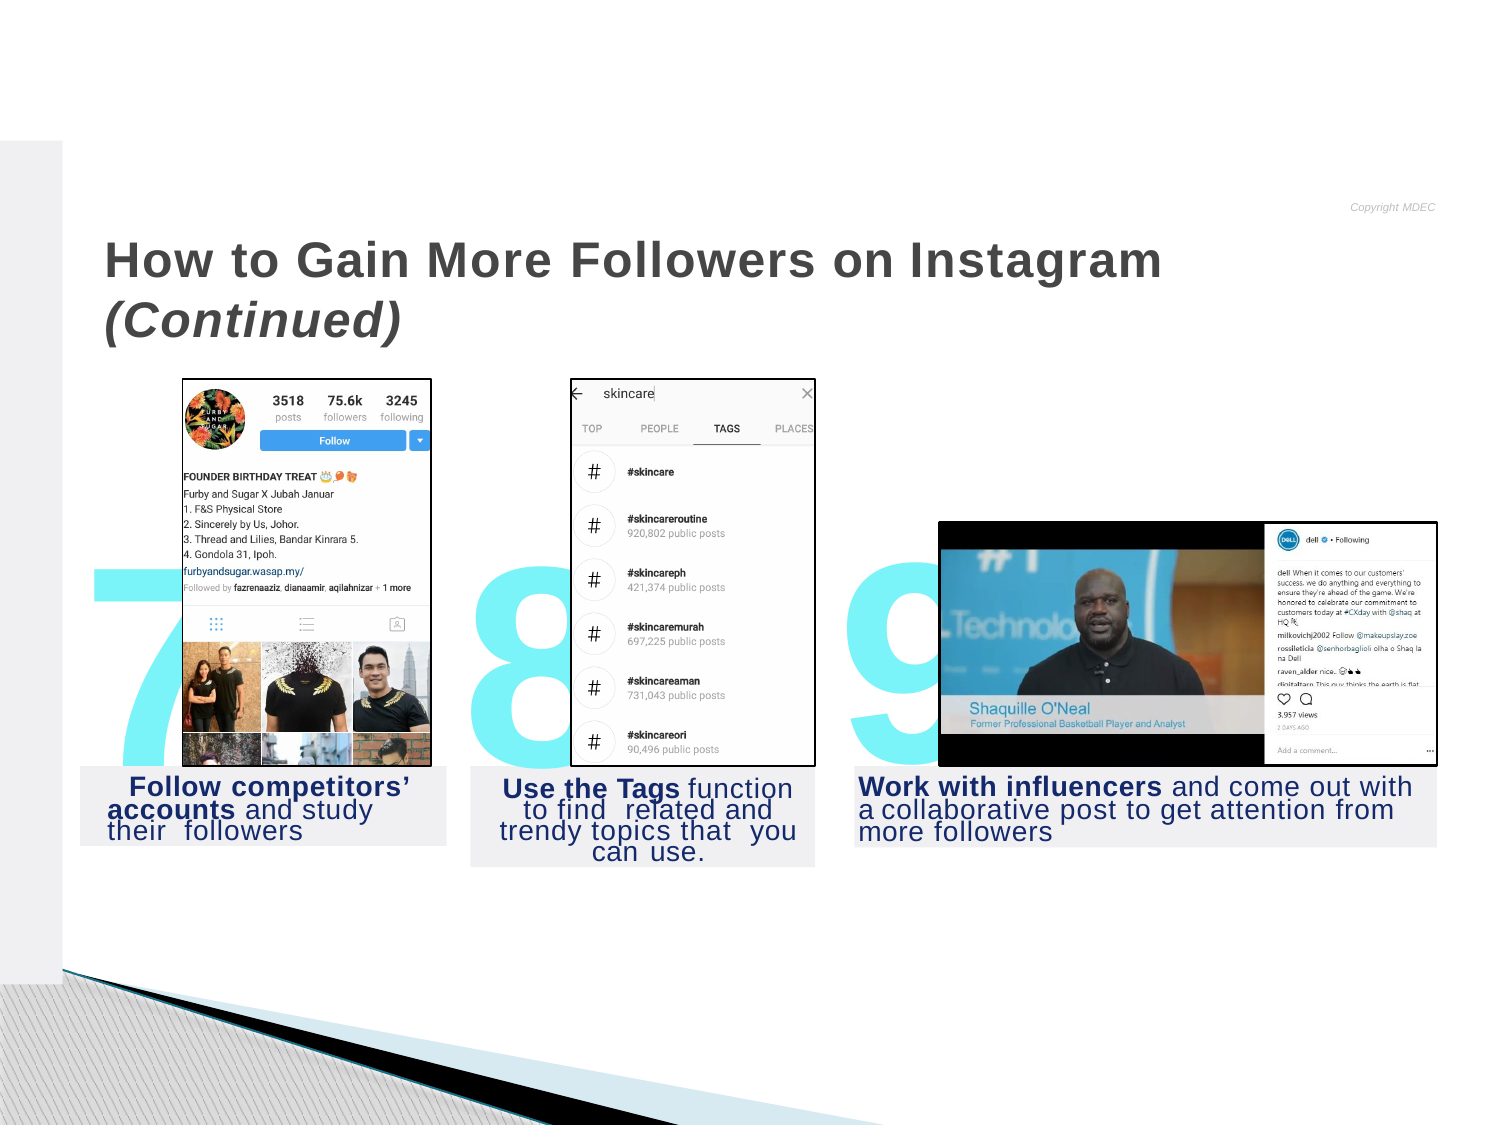

Copyright MDEC
# How to Gain More Followers on Instagram (Continued)

9
8
7

Follow competitors’
accounts and study their  followers
Work with influencers and come out with a collaborative post to get attention from more followers
Use the Tags function to find  related and trendy topics that  you can use.